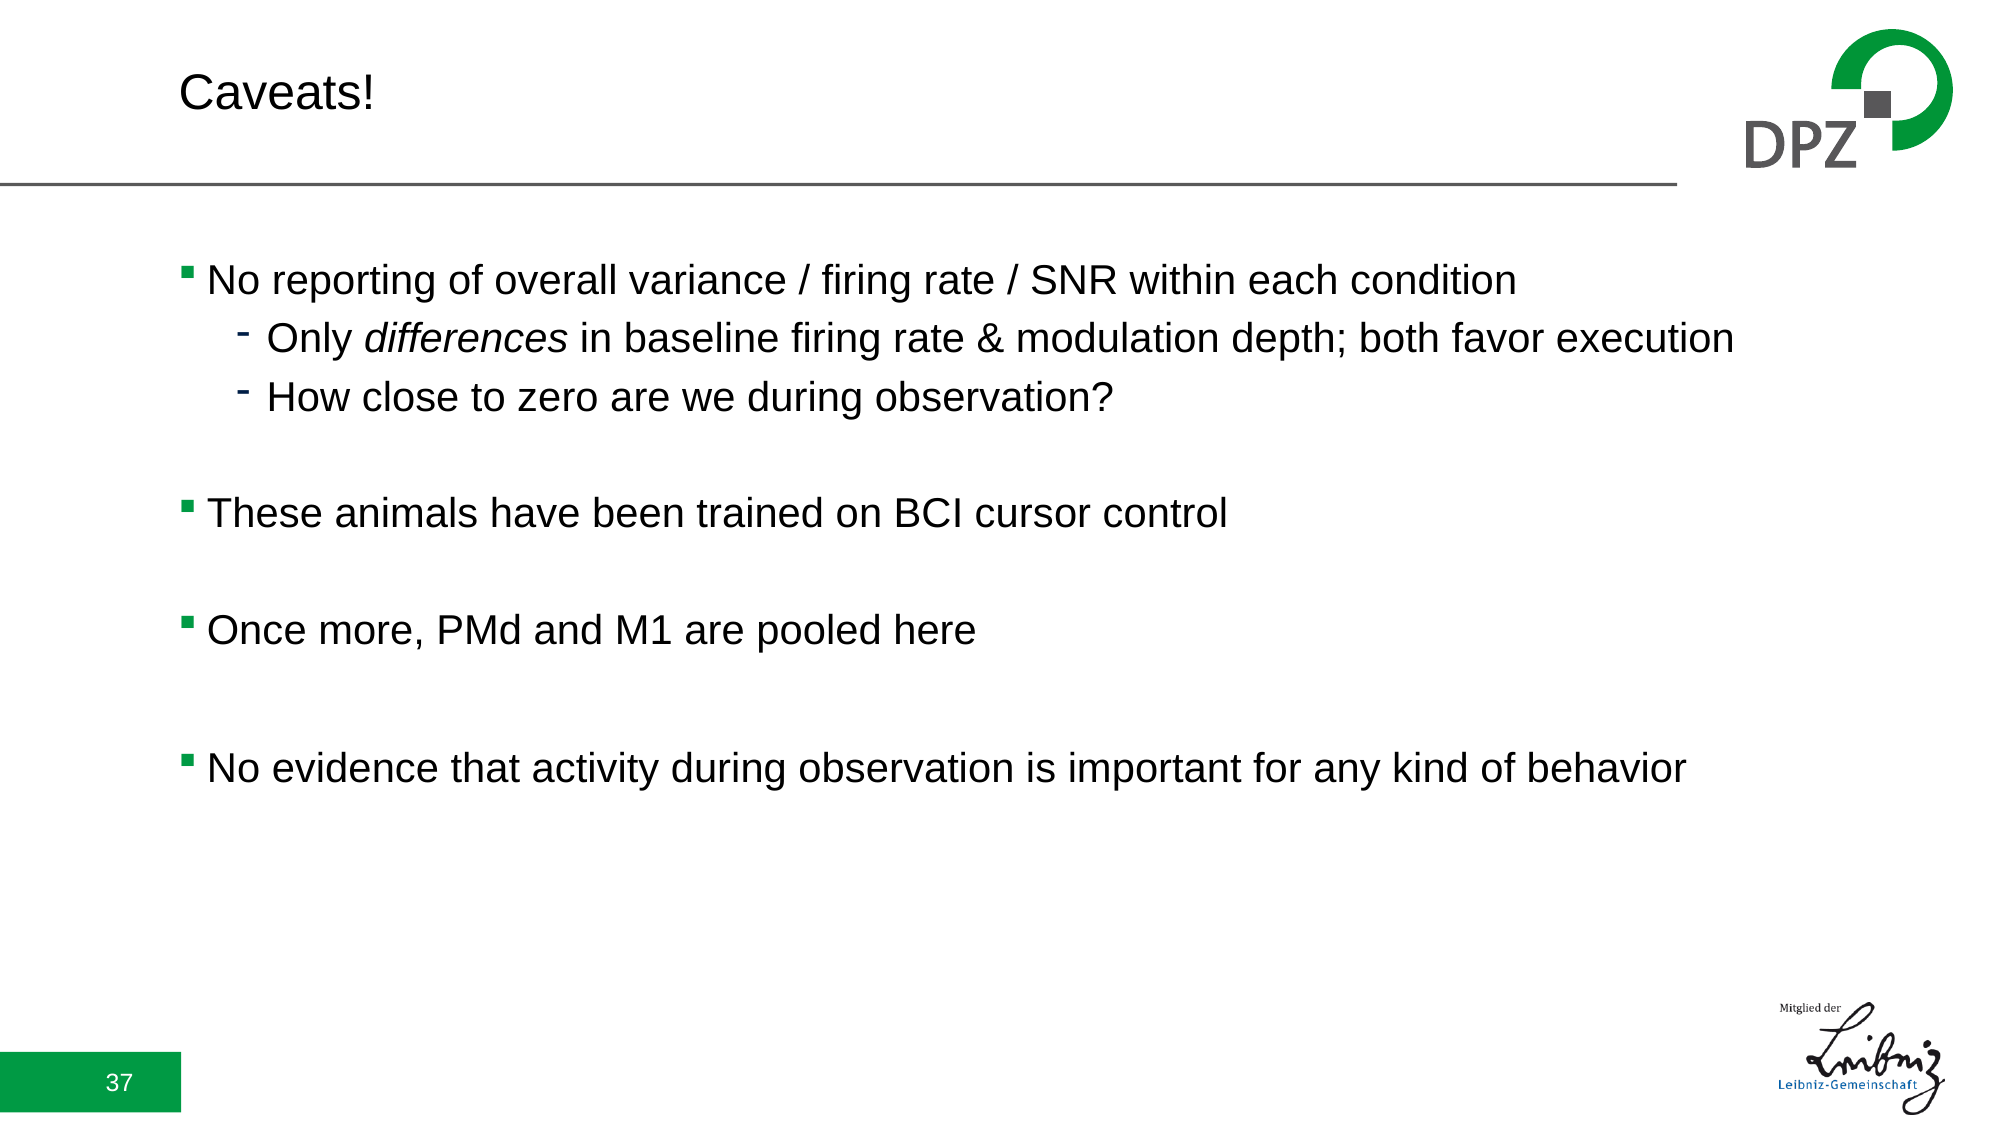

# Caveats!
No reporting of overall variance / firing rate / SNR within each condition
Only differences in baseline firing rate & modulation depth; both favor execution
How close to zero are we during observation?

These animals have been trained on BCI cursor control

Once more, PMd and M1 are pooled here

No evidence that activity during observation is important for any kind of behavior
37